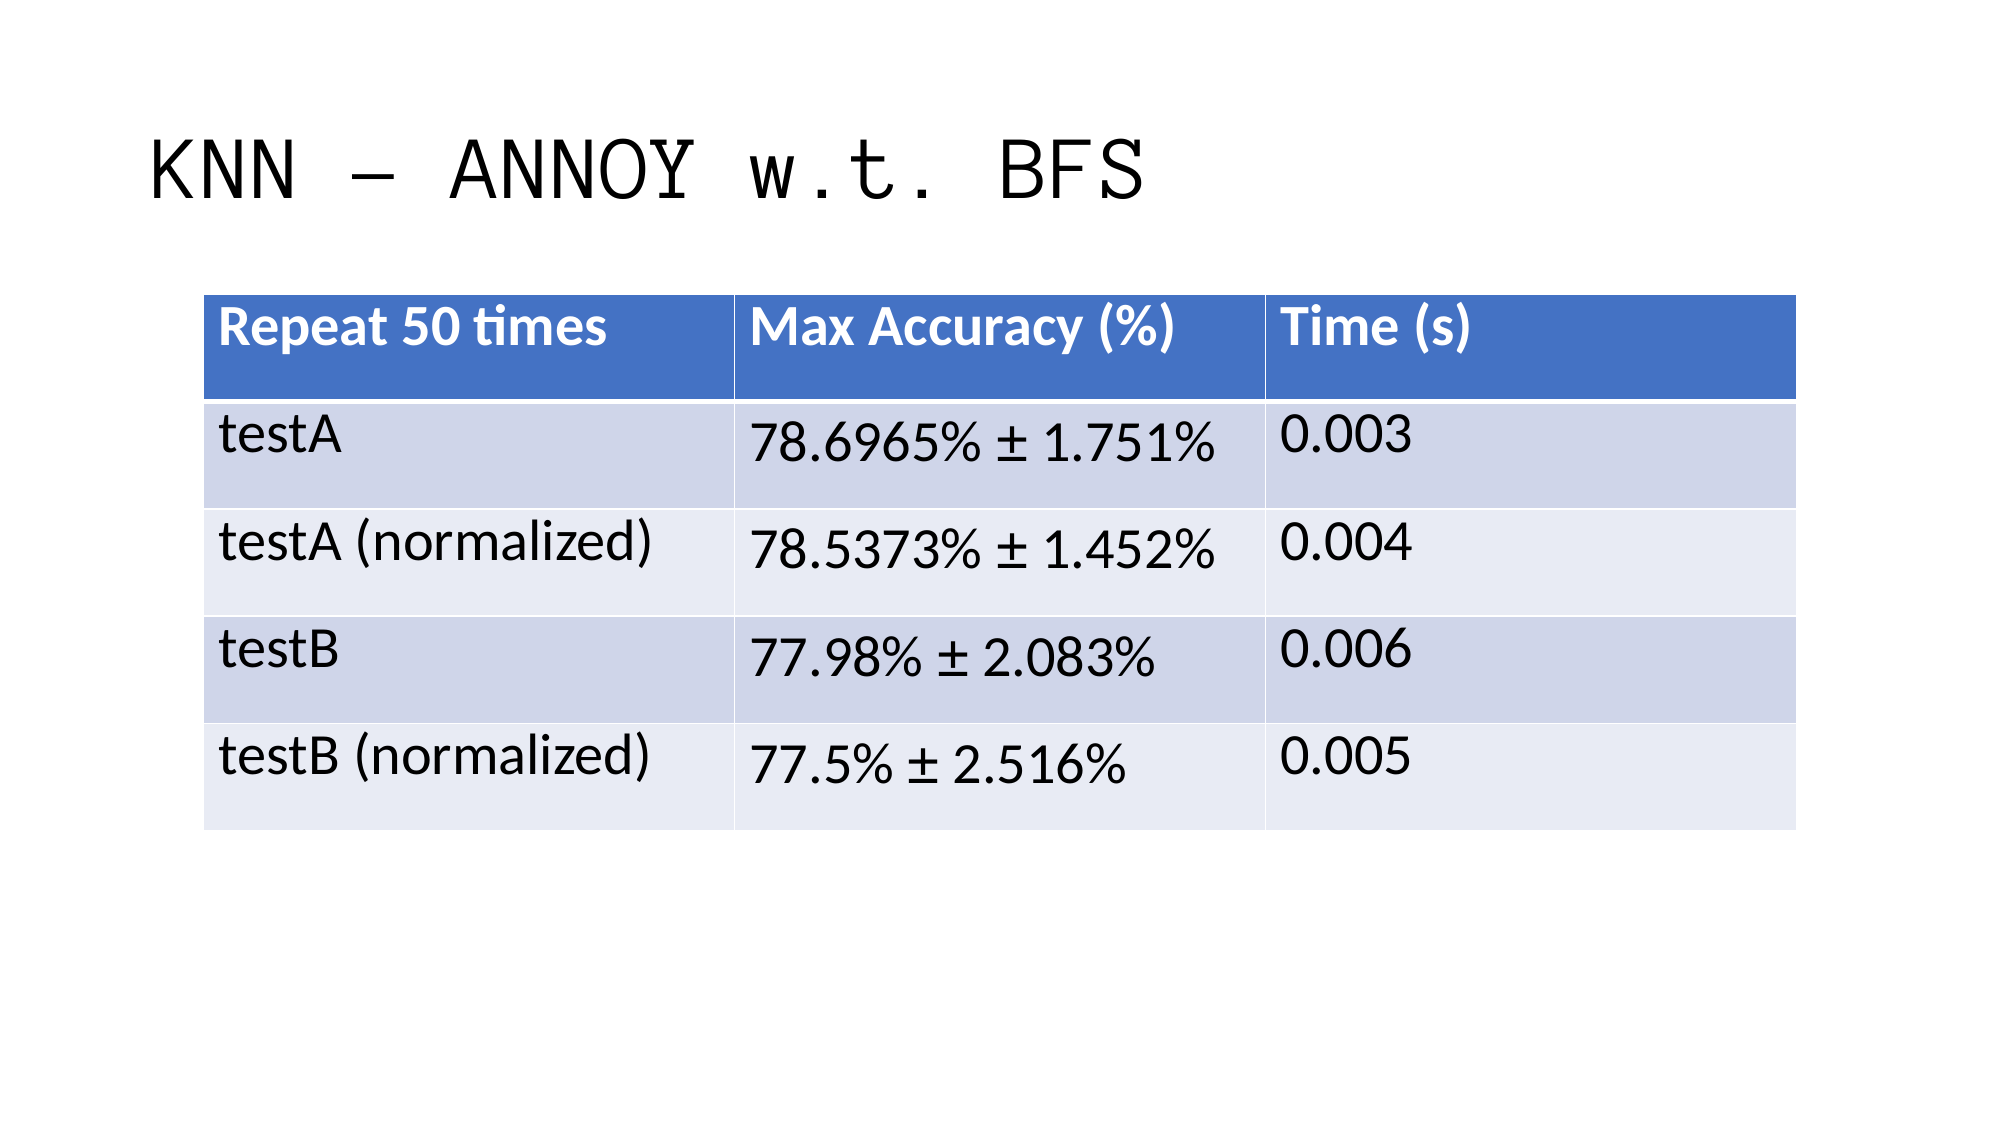

# KNN – ANNOY w.t. BFS
| Repeat 50 times | Max Accuracy (%) | Time (s) |
| --- | --- | --- |
| testA | 78.6965% ± 1.751% | 0.003 |
| testA (normalized) | 78.5373% ± 1.452% | 0.004 |
| testB | 77.98% ± 2.083% | 0.006 |
| testB (normalized) | 77.5% ± 2.516% | 0.005 |